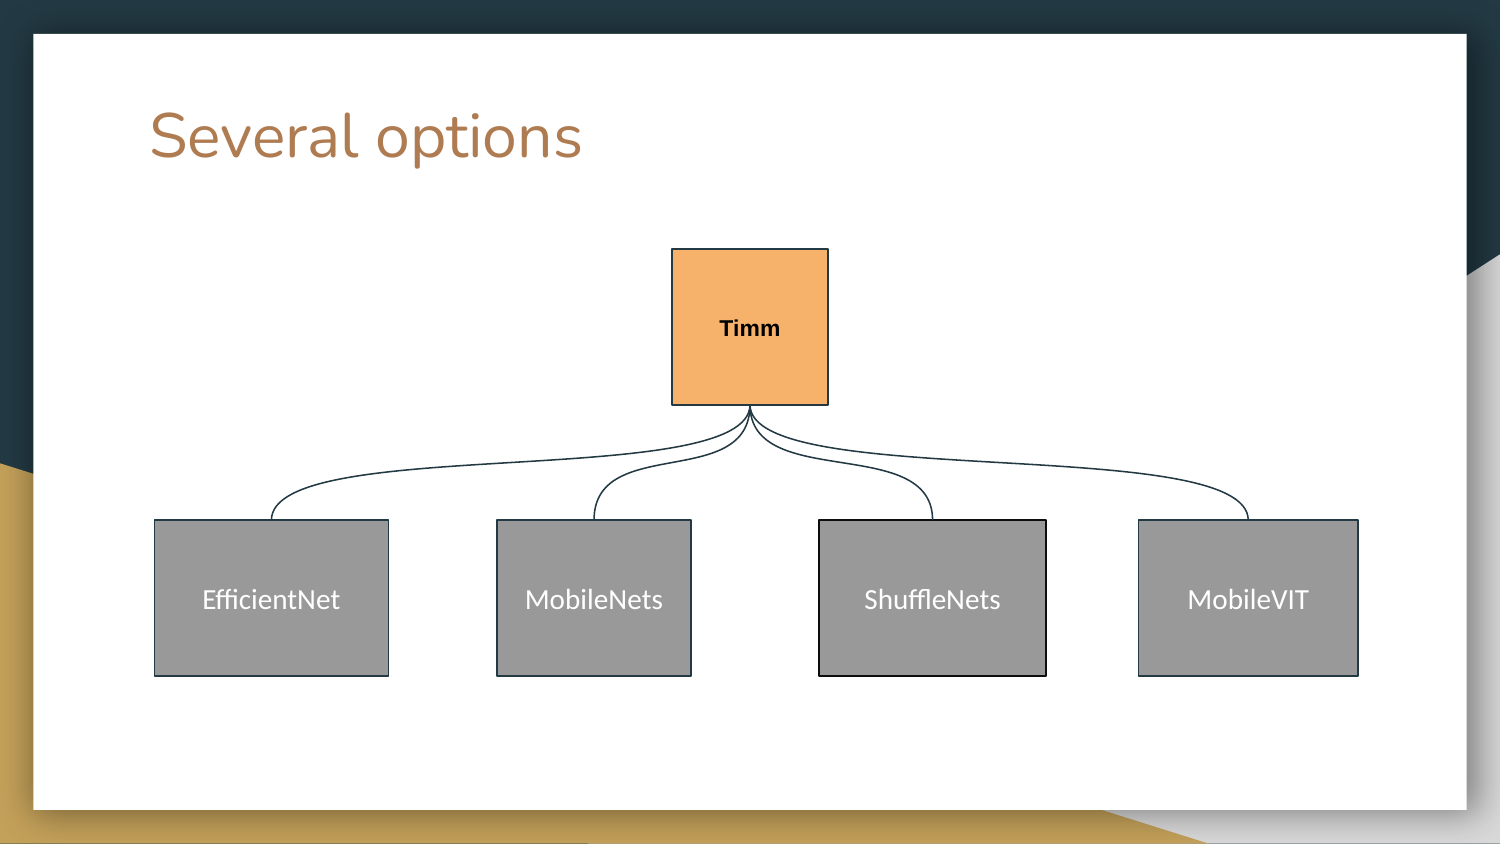

# Several options
Timm
MobileVIT
EfficientNet
MobileNets
ShuffleNets